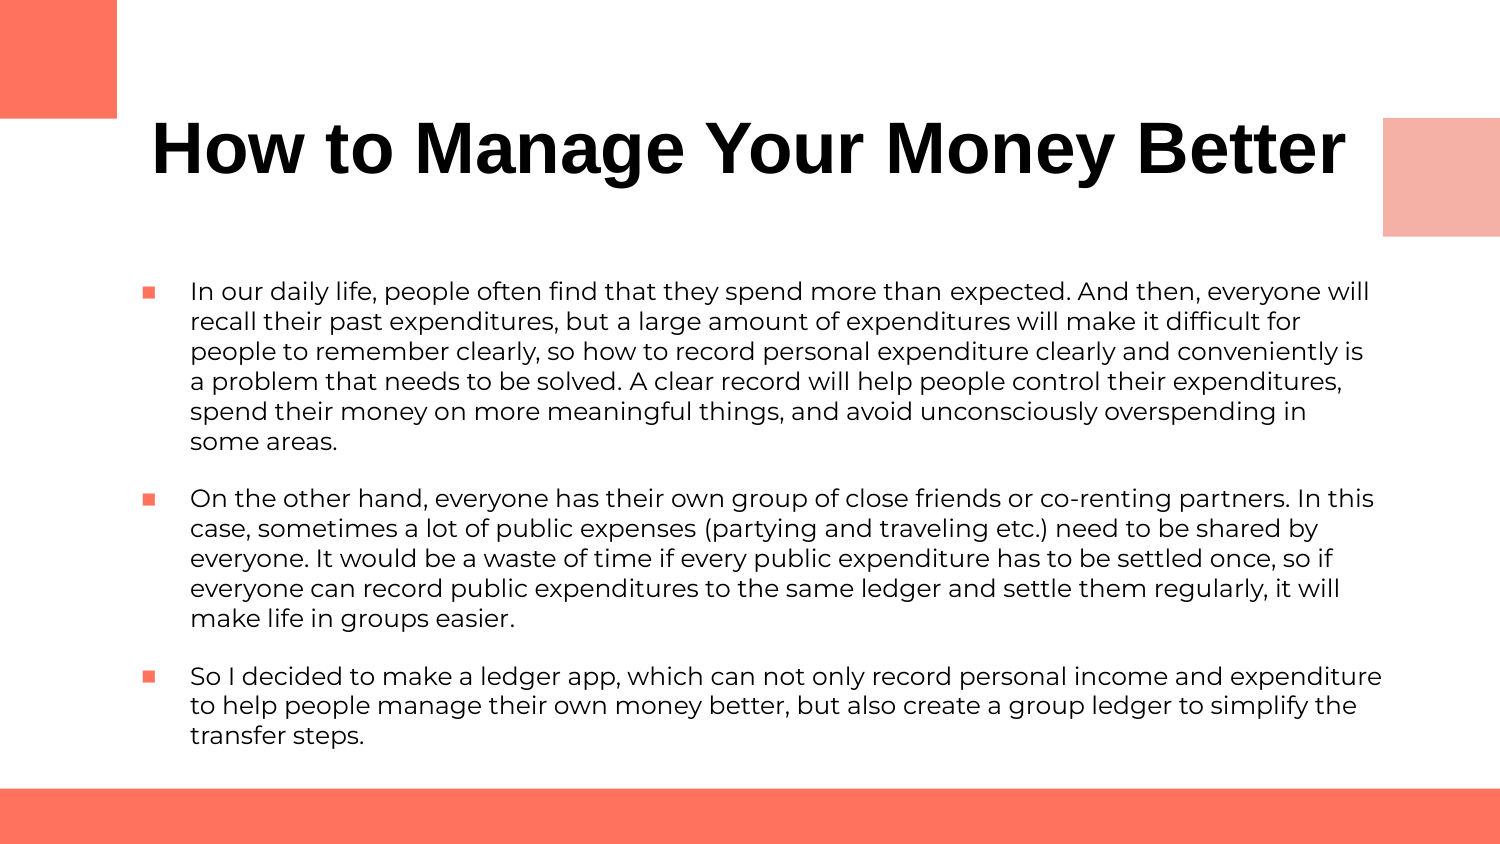

# How to Manage Your Money Better

In our daily life, people often find that they spend more than expected. And then, everyone will recall their past expenditures, but a large amount of expenditures will make it difficult for people to remember clearly, so how to record personal expenditure clearly and conveniently is a problem that needs to be solved. A clear record will help people control their expenditures, spend their money on more meaningful things, and avoid unconsciously overspending in some areas.

On the other hand, everyone has their own group of close friends or co-renting partners. In this case, sometimes a lot of public expenses (partying and traveling etc.) need to be shared by everyone. It would be a waste of time if every public expenditure has to be settled once, so if everyone can record public expenditures to the same ledger and settle them regularly, it will make life in groups easier.

So I decided to make a ledger app, which can not only record personal income and expenditure to help people manage their own money better, but also create a group ledger to simplify the transfer steps.